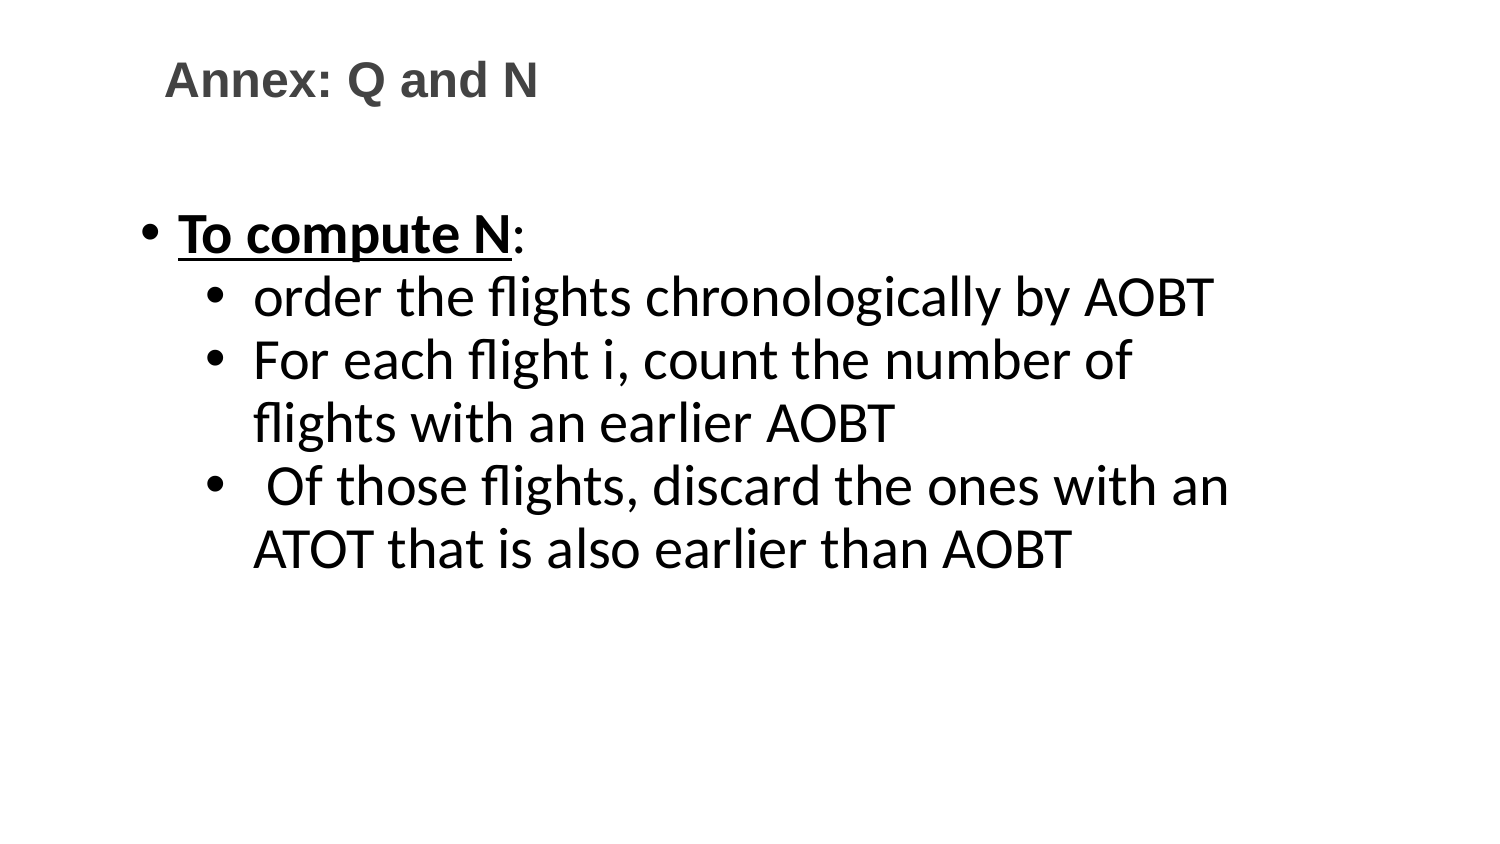

Annex: Q and N
To compute N:
order the flights chronologically by AOBT
For each flight i, count the number of flights with an earlier AOBT
 Of those flights, discard the ones with an ATOT that is also earlier than AOBT